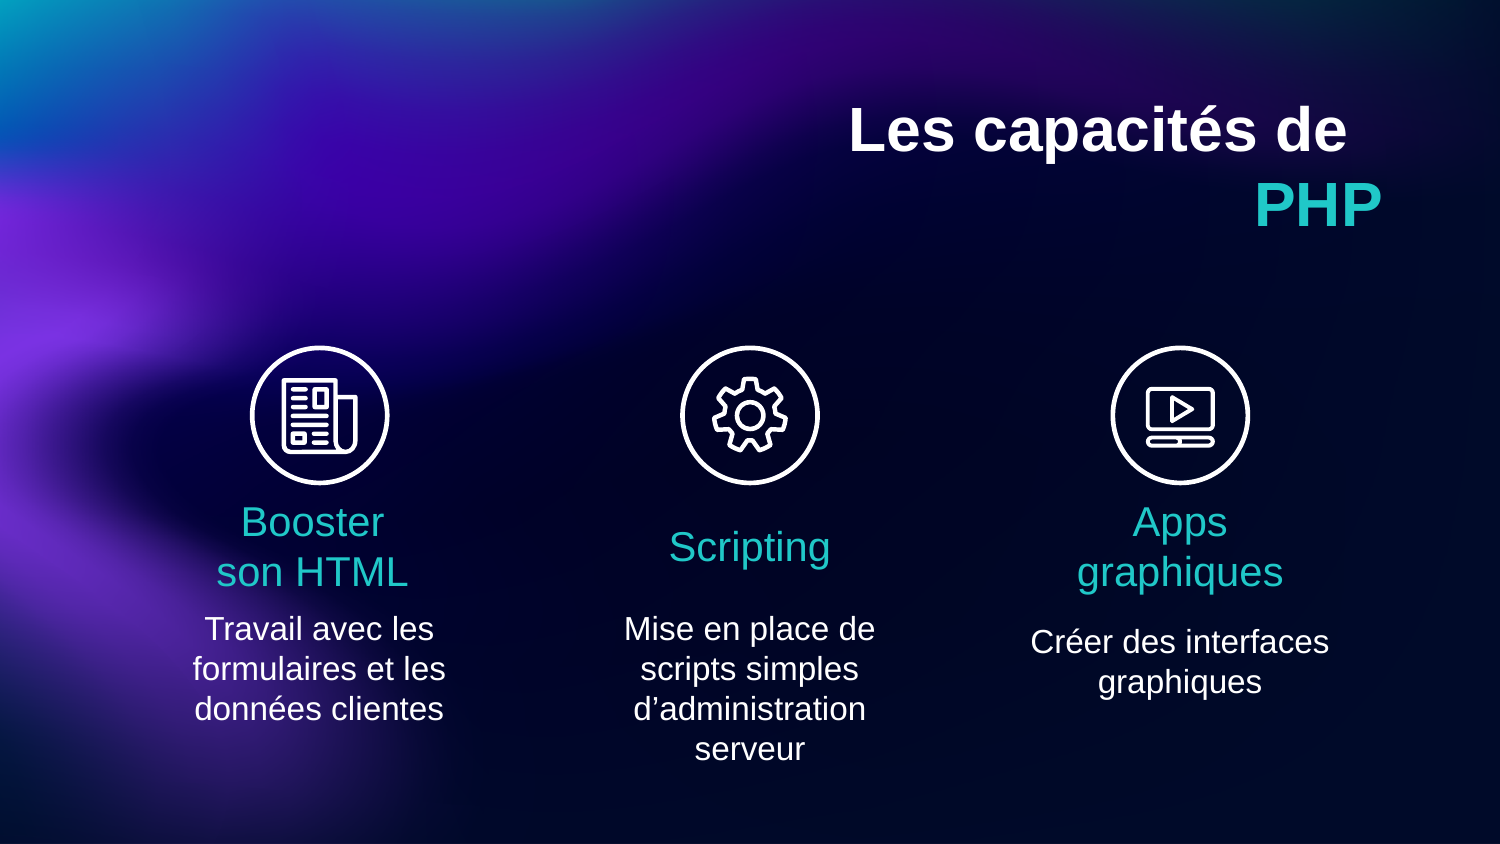

# Les capacités de PHP

Booster son HTML
Scripting
Apps
graphiques
Travail avec les formulaires et les données clientes
Mise en place de scripts simples d’administration serveur
Créer des interfaces graphiques